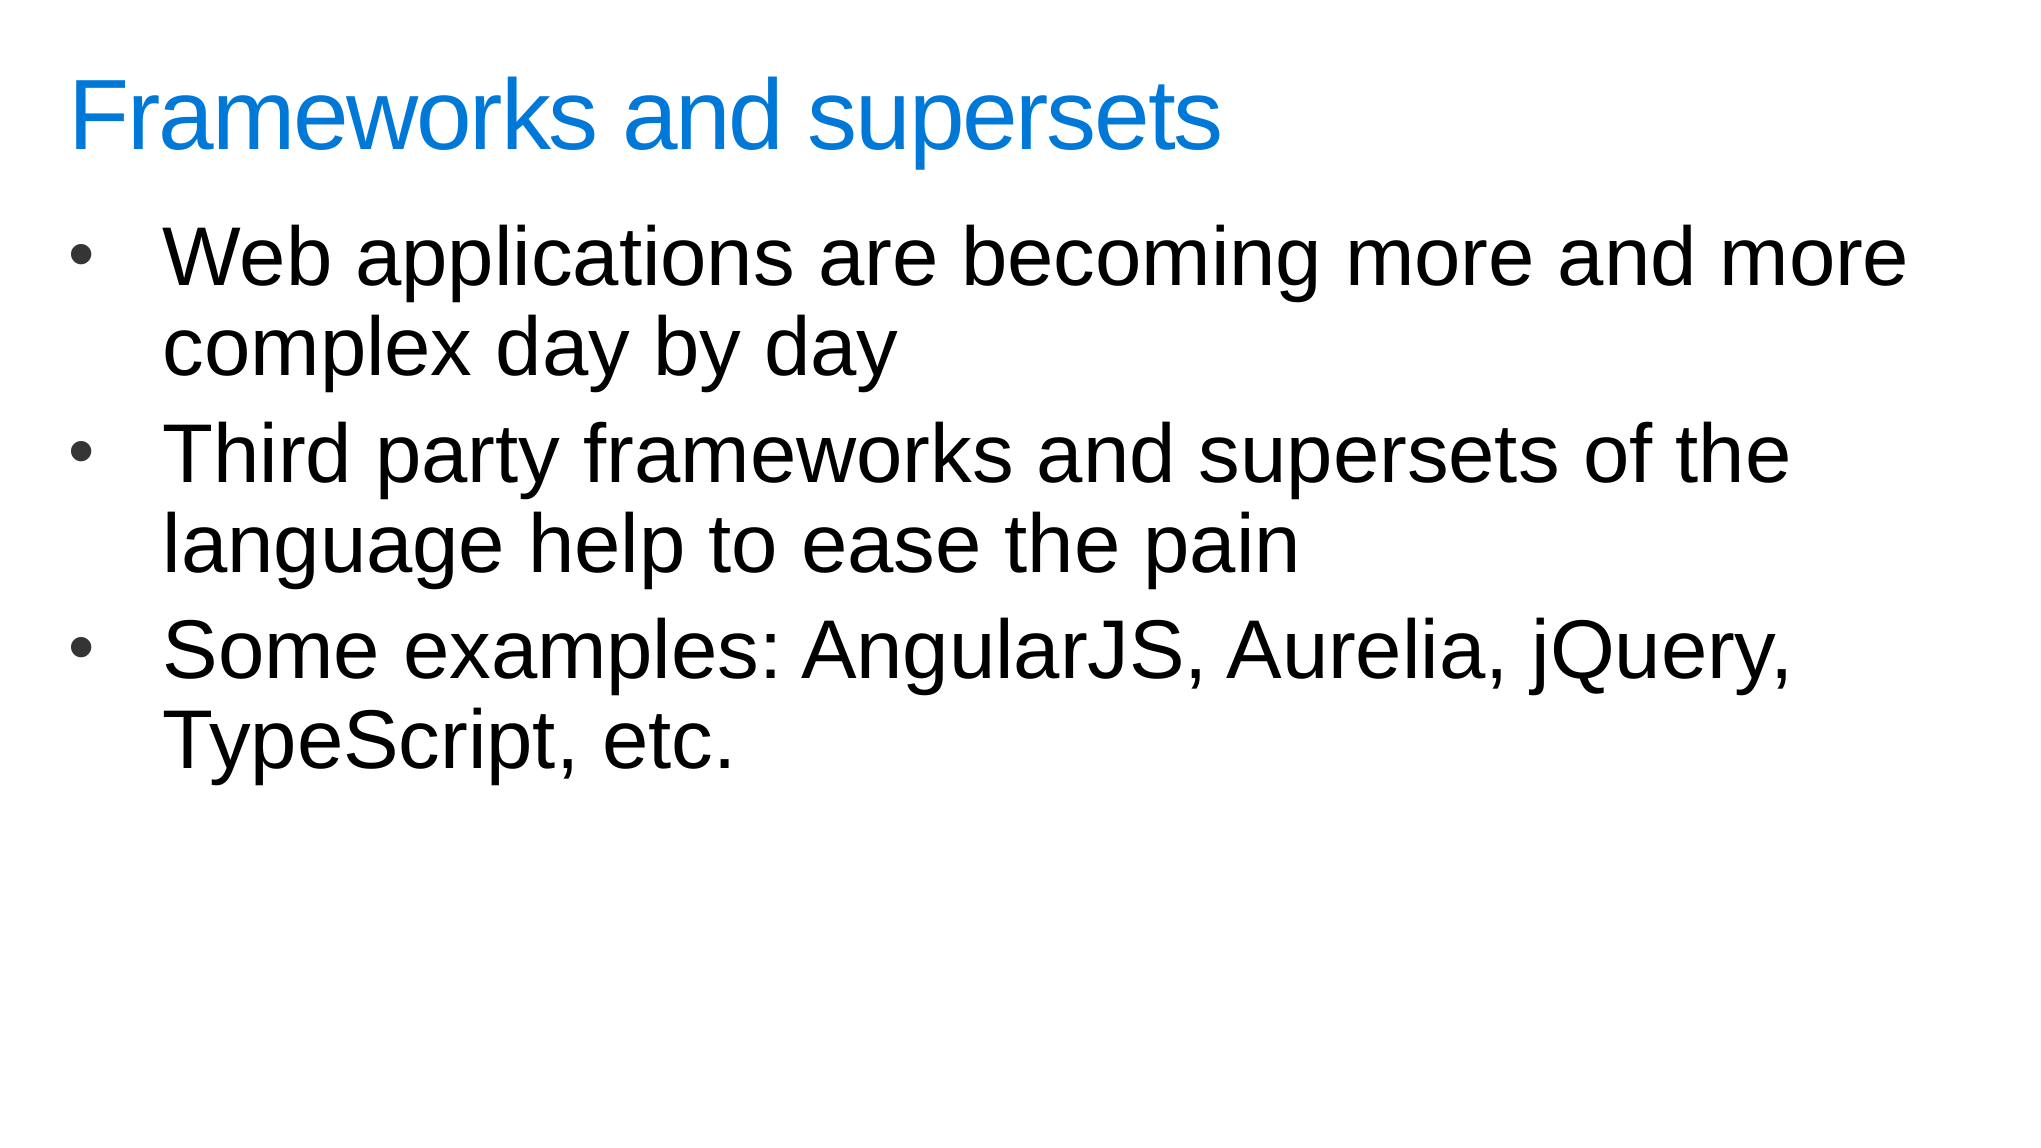

# Frameworks and supersets
Web applications are becoming more and more complex day by day
Third party frameworks and supersets of the language help to ease the pain
Some examples: AngularJS, Aurelia, jQuery, TypeScript, etc.